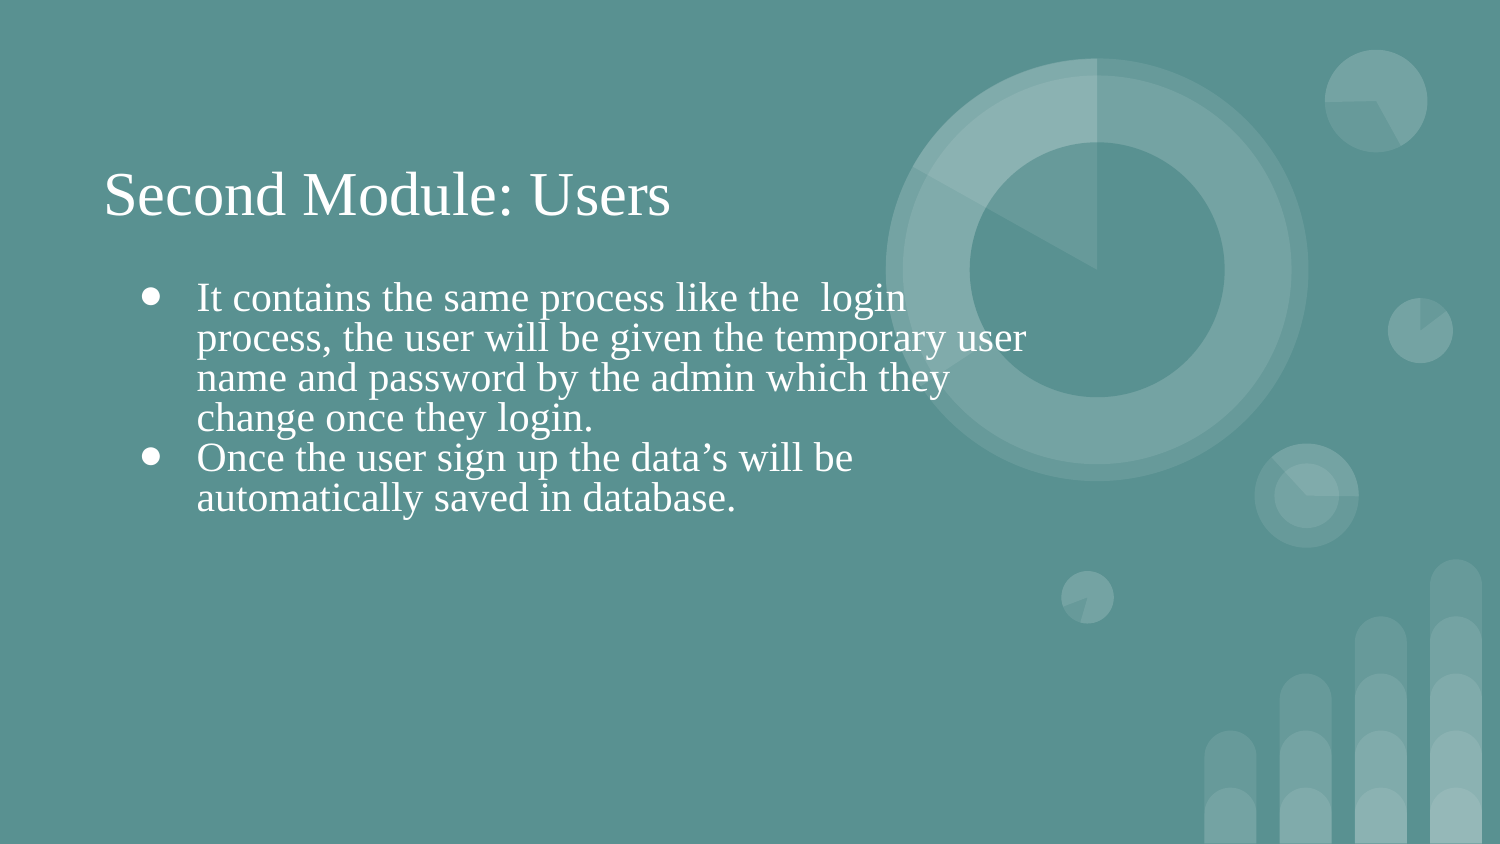

# Second Module: Users
It contains the same process like the  login process, the user will be given the temporary user name and password by the admin which they change once they login.
Once the user sign up the data’s will be automatically saved in database.